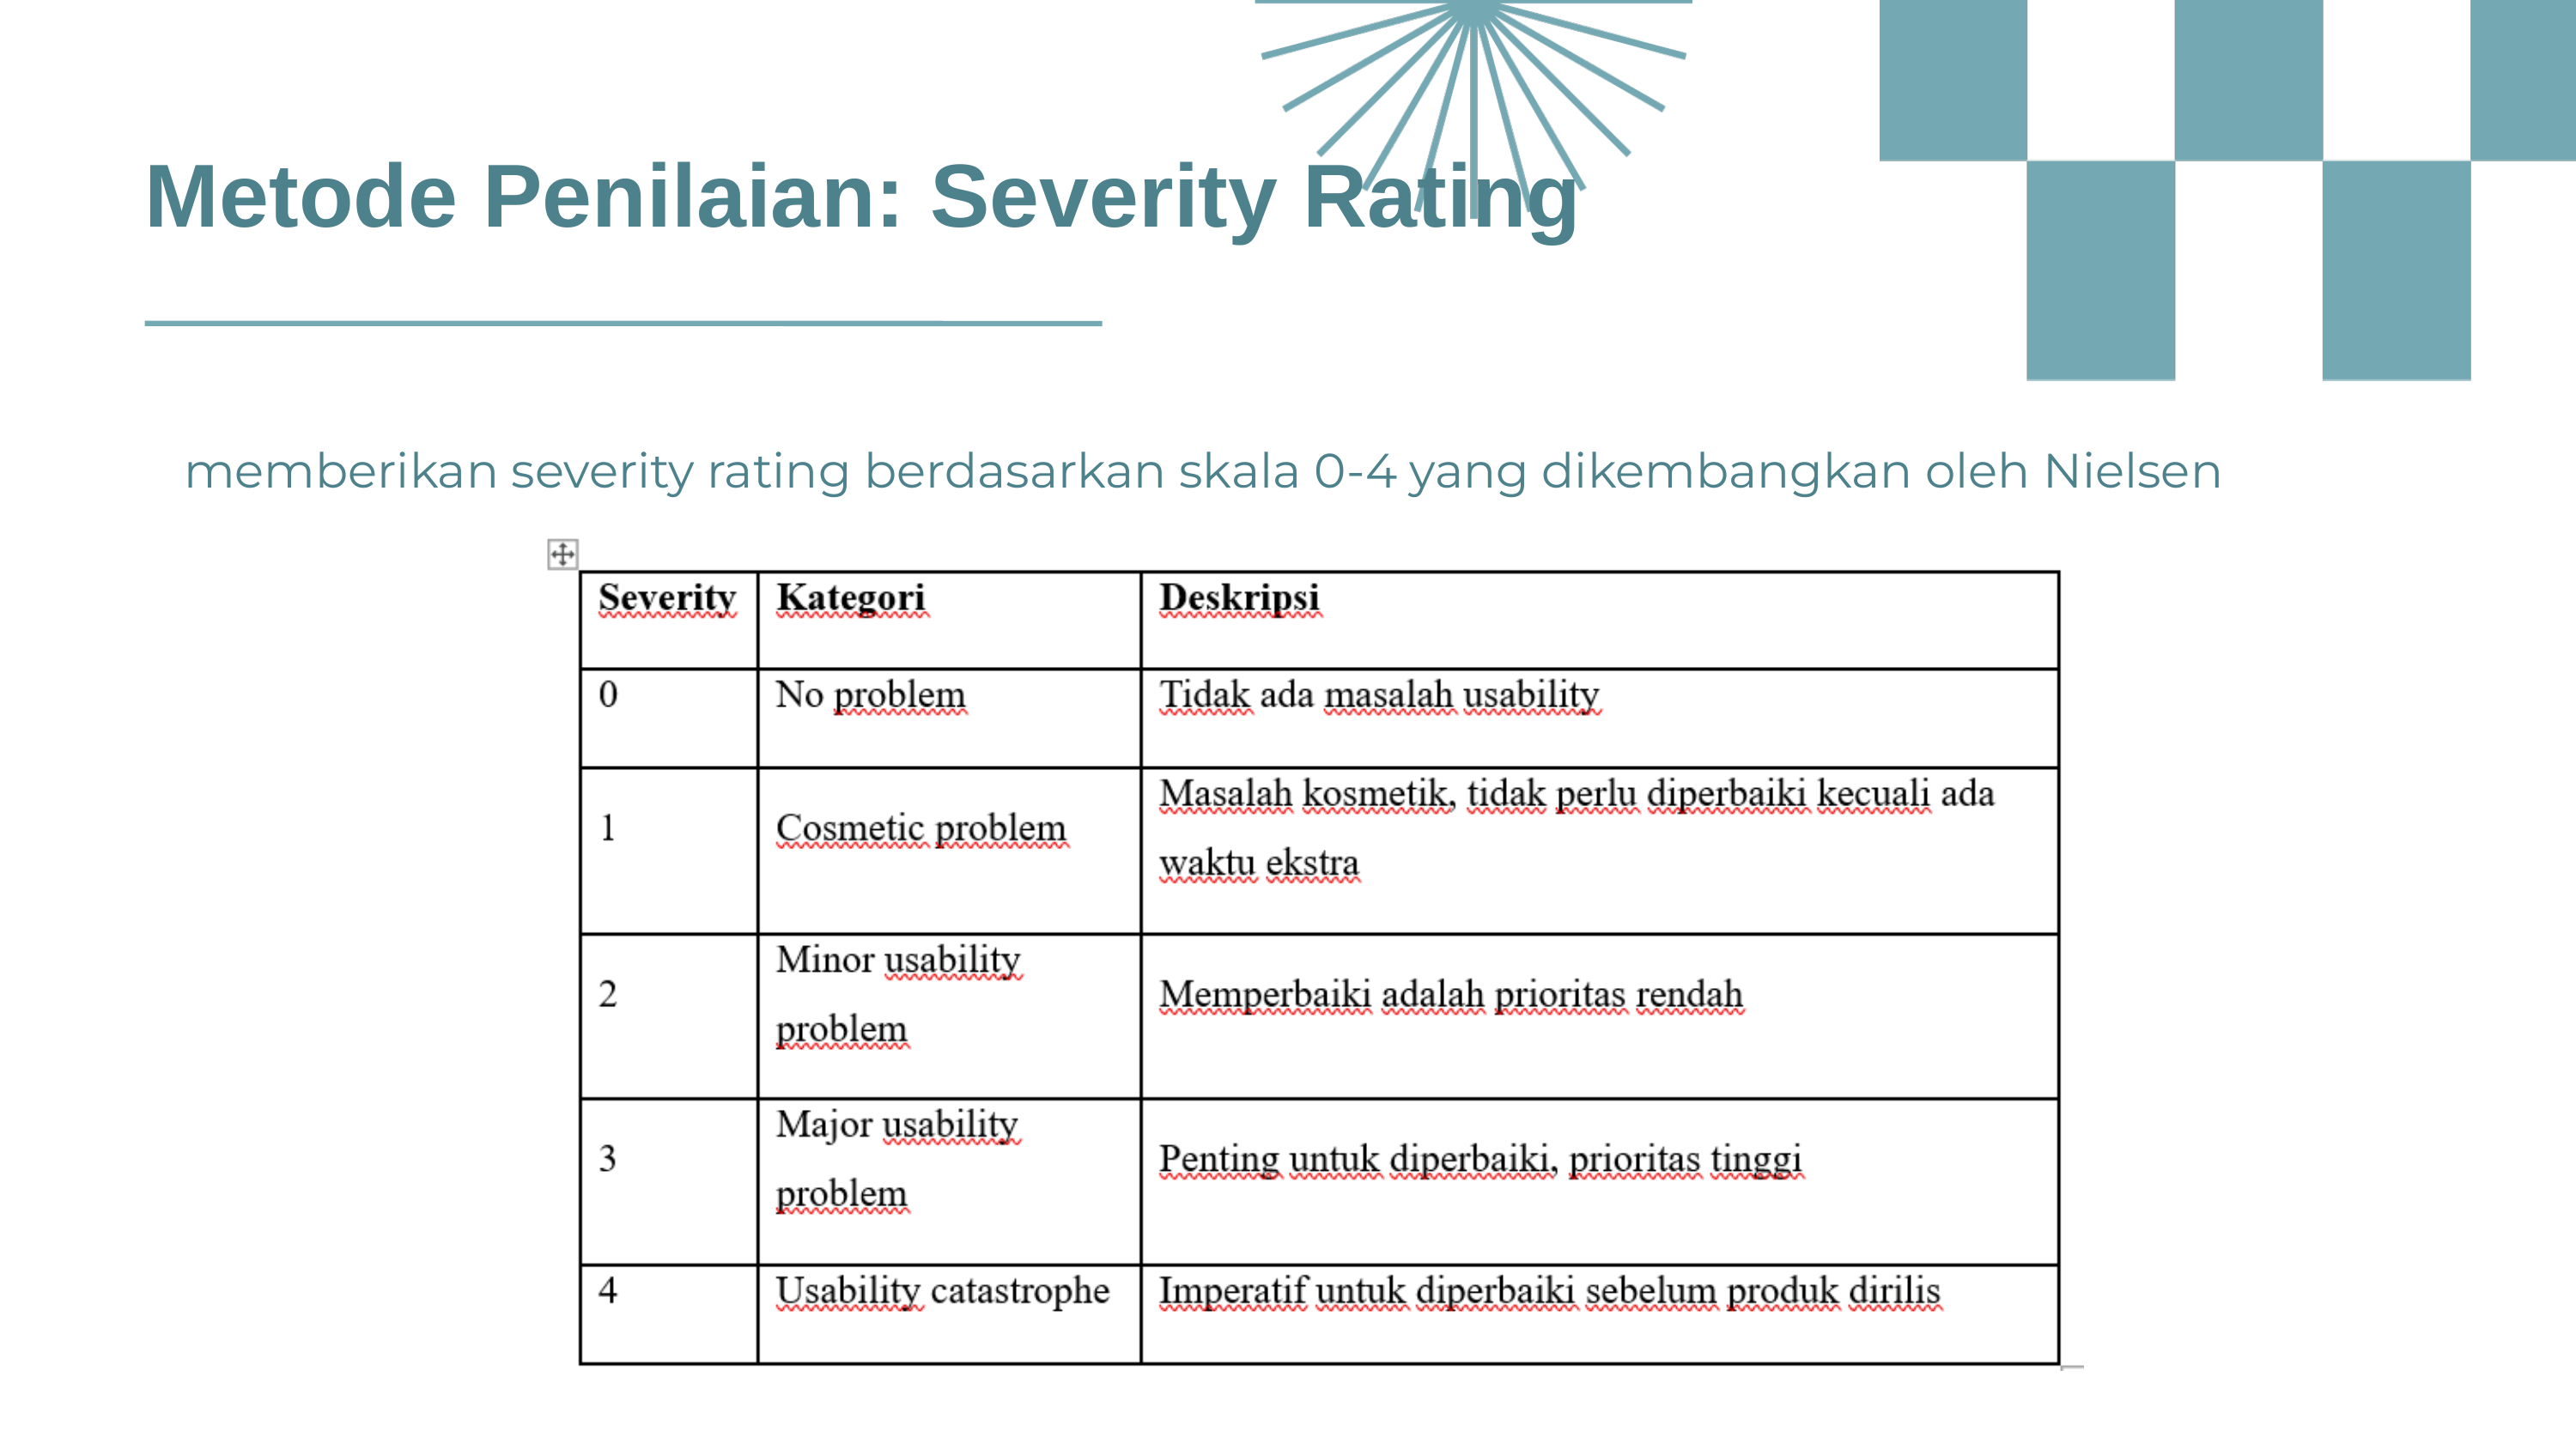

Metode Penilaian: Severity Rating

memberikan severity rating berdasarkan skala 0-4 yang dikembangkan oleh Nielsen